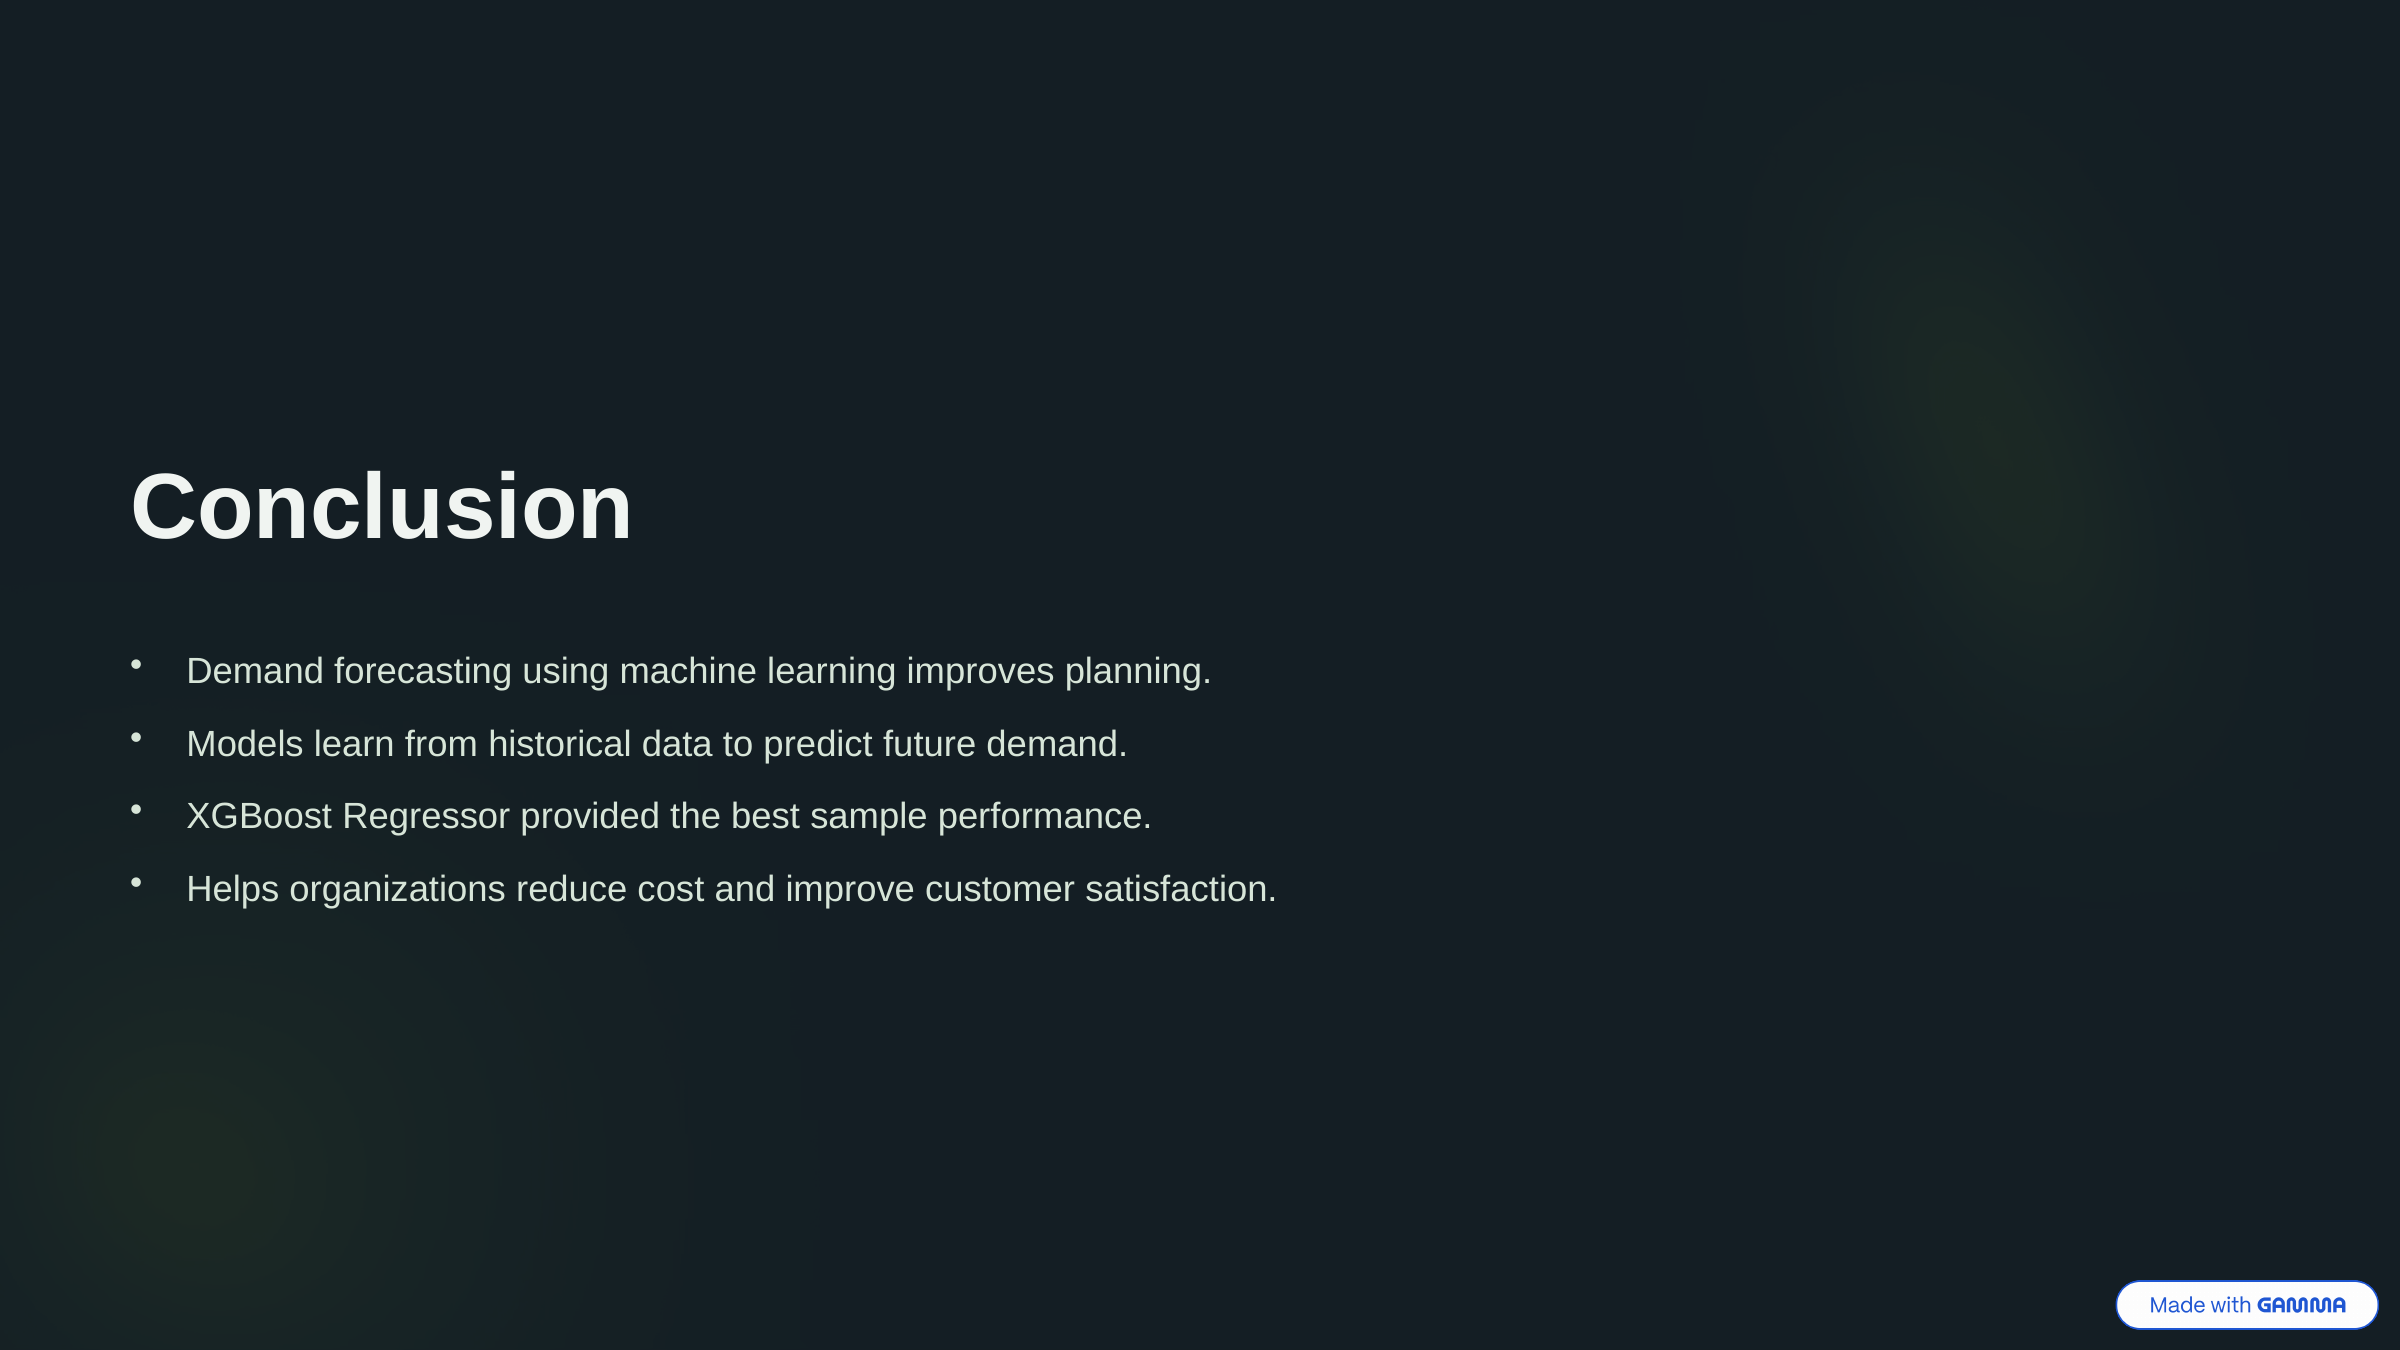

Conclusion
Demand forecasting using machine learning improves planning.
Models learn from historical data to predict future demand.
XGBoost Regressor provided the best sample performance.
Helps organizations reduce cost and improve customer satisfaction.